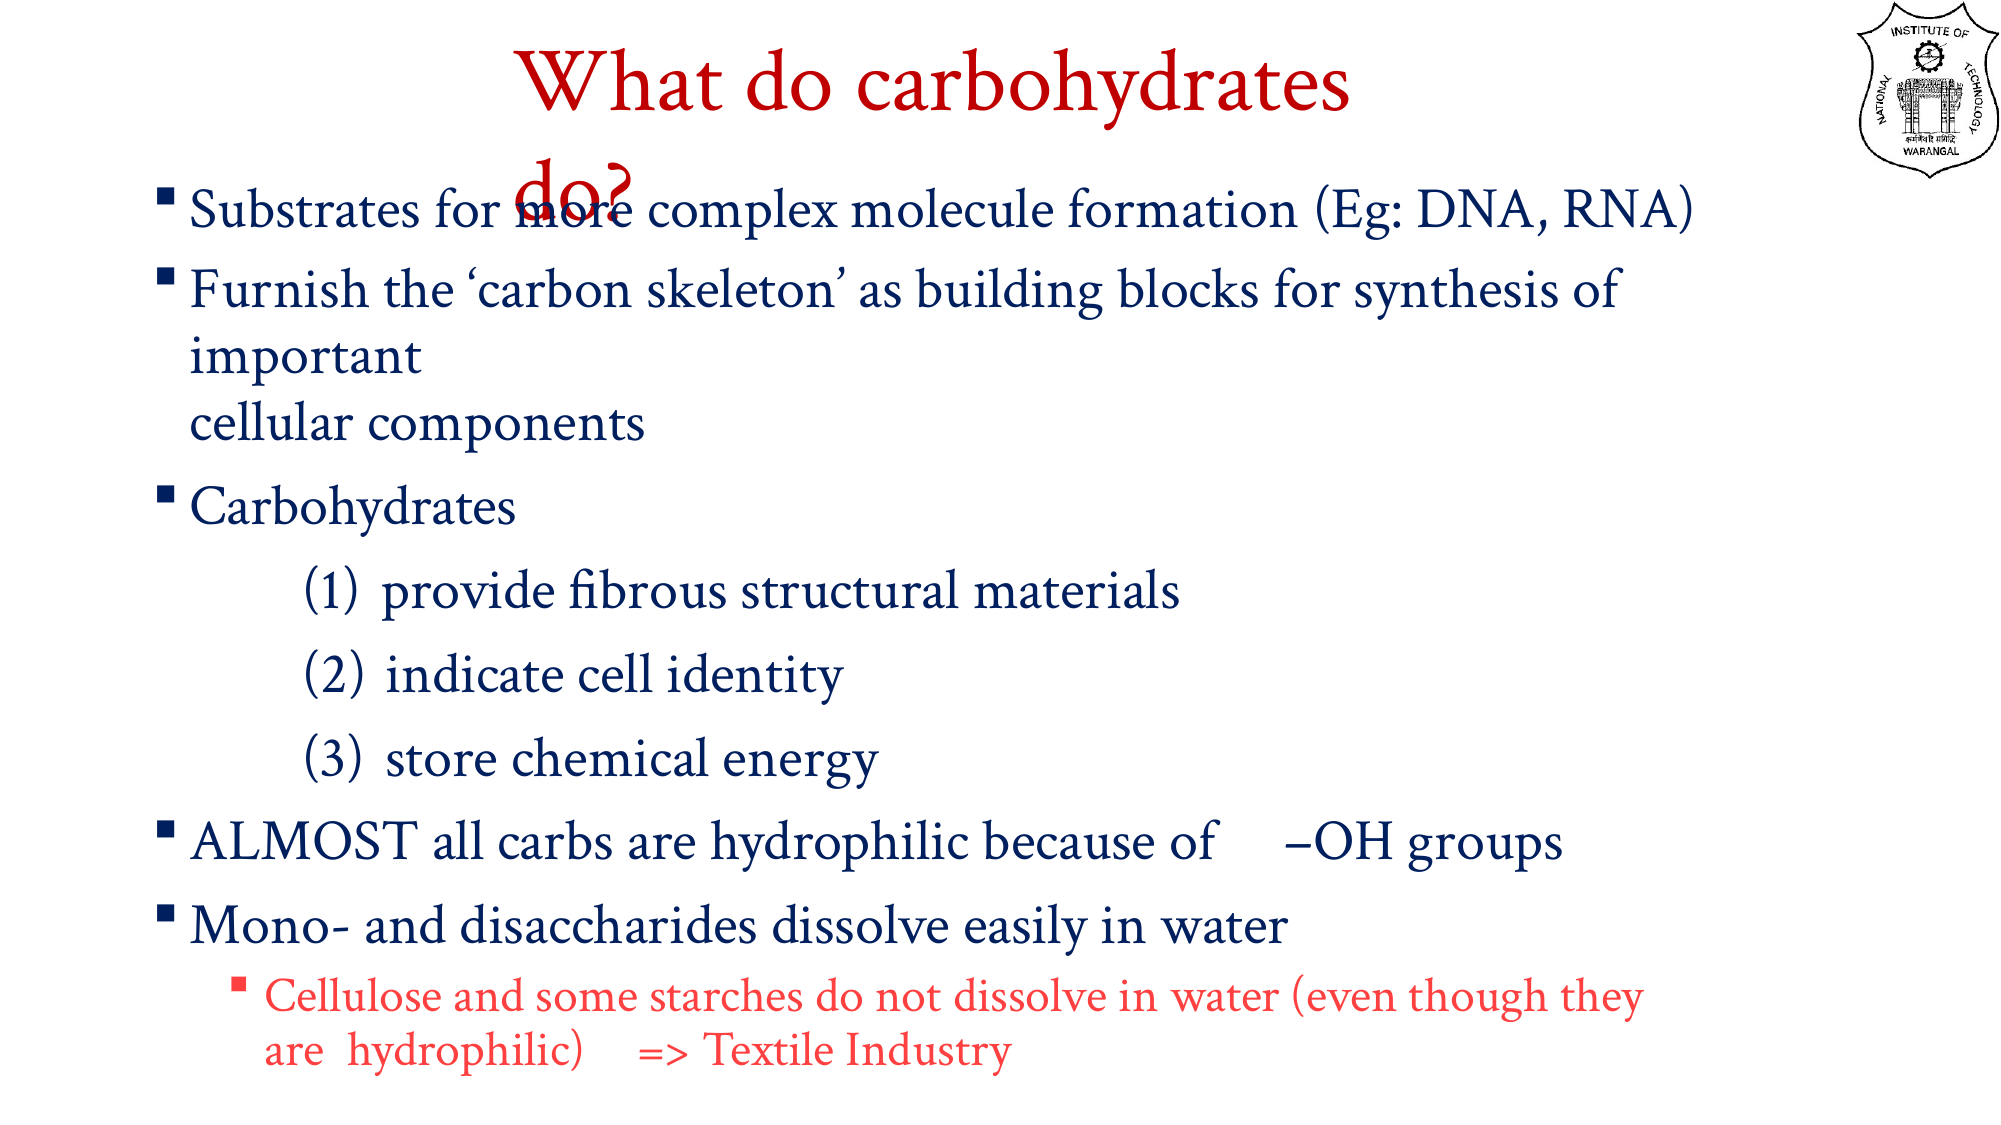

# What do carbohydrates do?
Substrates for more complex molecule formation (Eg: DNA, RNA)
Furnish the ‘carbon skeleton’ as building blocks for synthesis of	important
cellular components
Carbohydrates
provide fibrous structural materials
indicate cell identity
store chemical energy
ALMOST all carbs are hydrophilic because of	–OH groups
Mono- and disaccharides dissolve easily in water
Cellulose and some starches do not dissolve in water (even though they are  hydrophilic)	=> Textile Industry